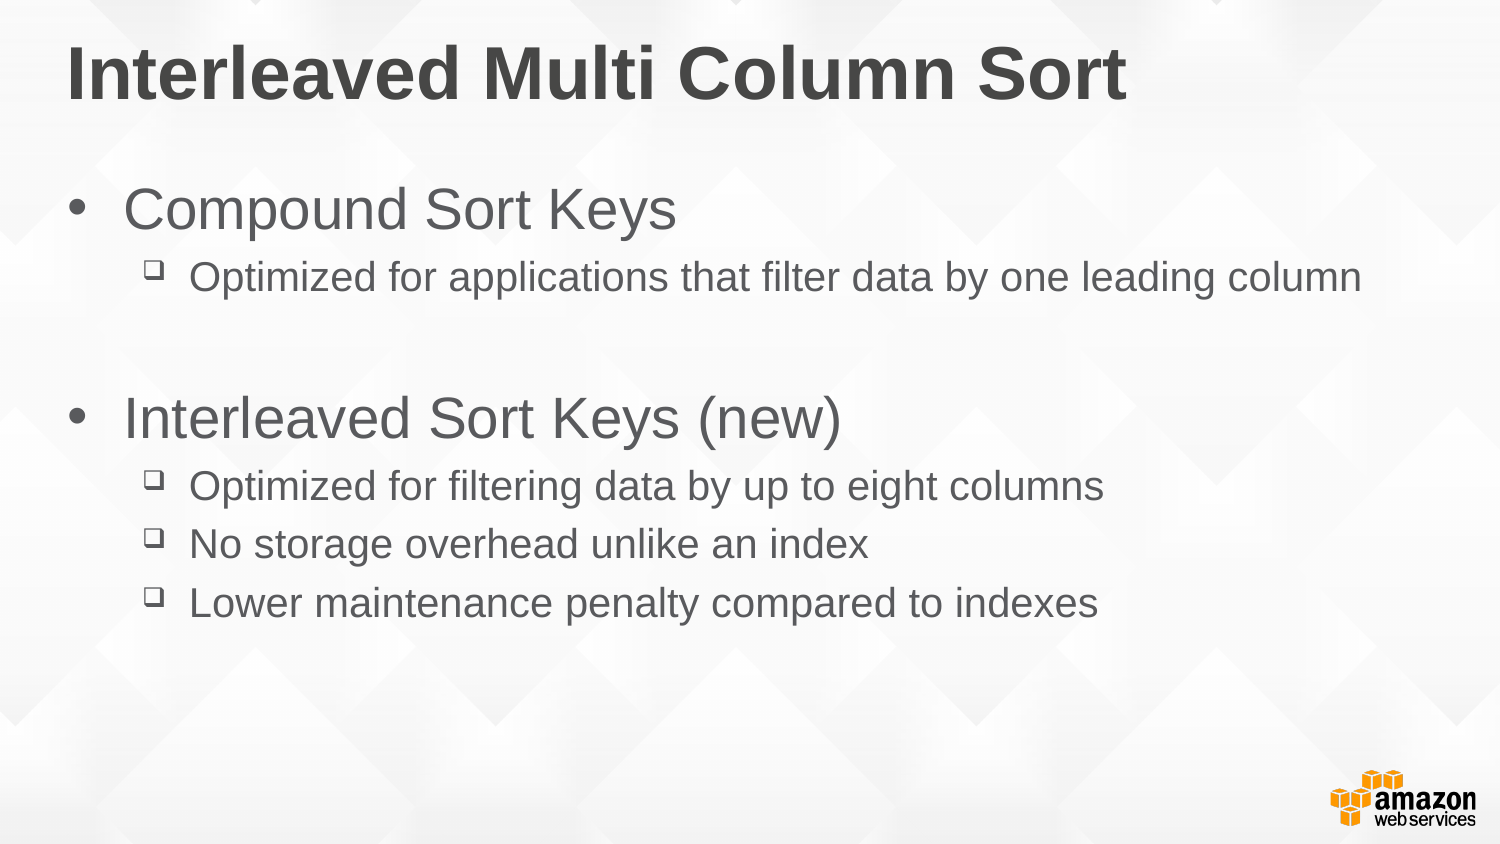

# Interleaved Multi Column Sort
Compound Sort Keys
Optimized for applications that filter data by one leading column

Interleaved Sort Keys (new)
Optimized for filtering data by up to eight columns
No storage overhead unlike an index
Lower maintenance penalty compared to indexes